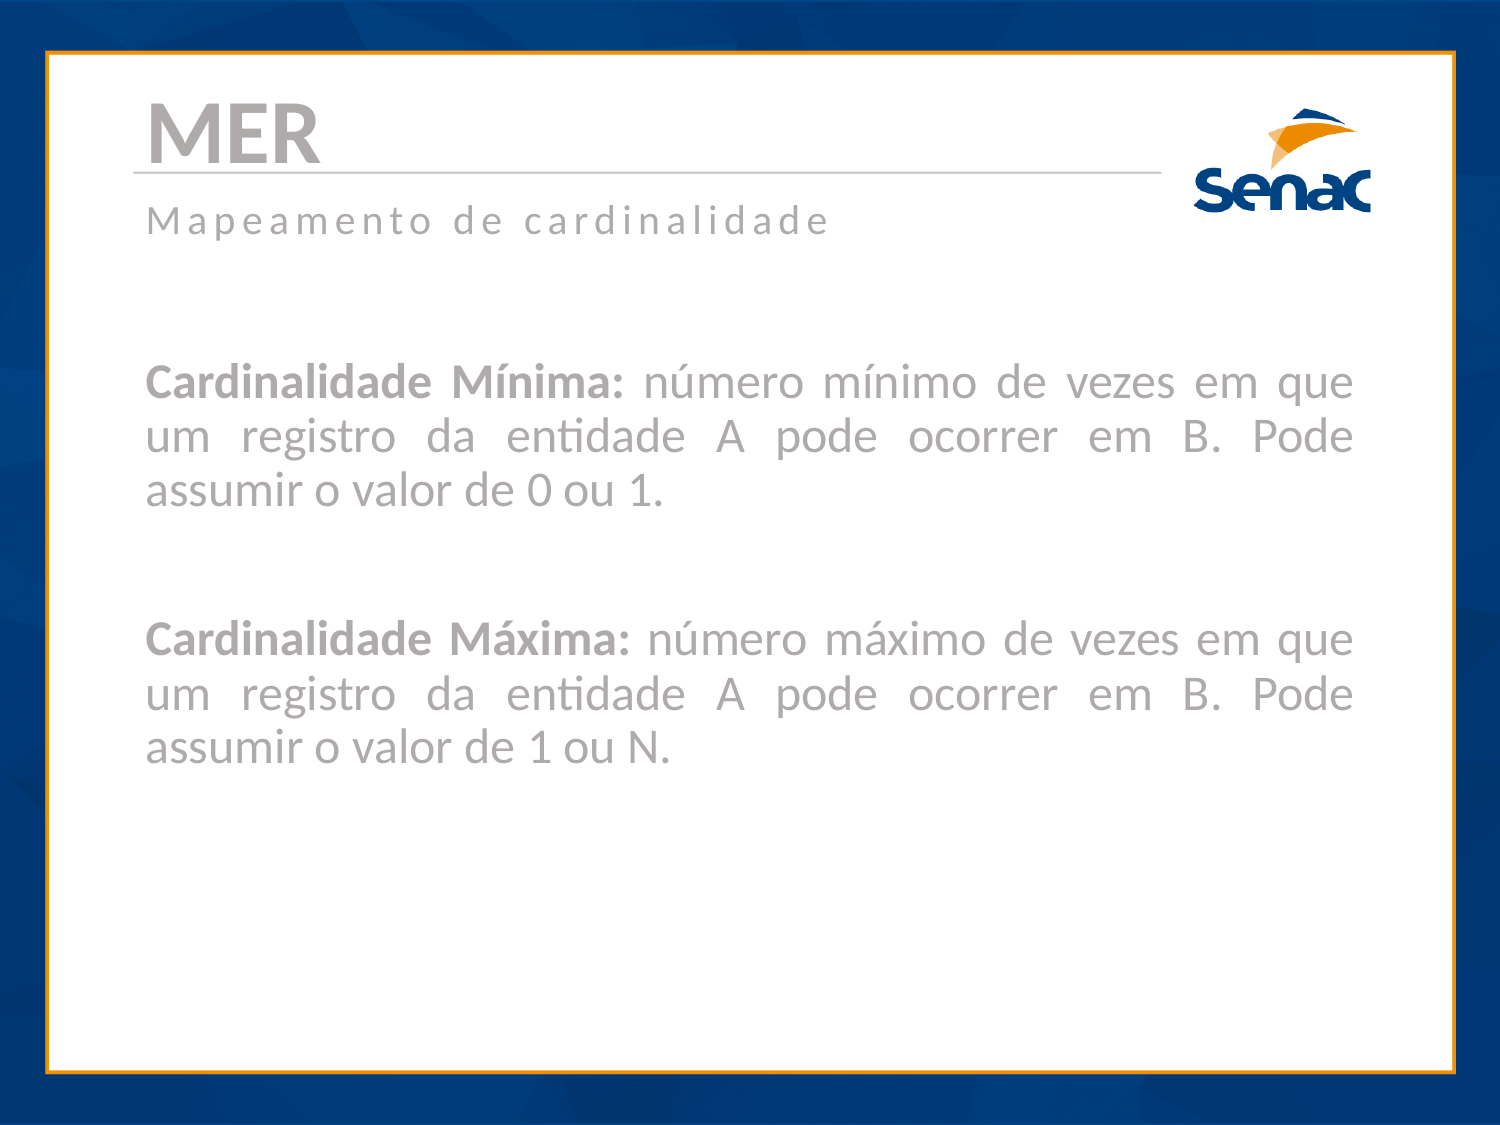

MER
Mapeamento de cardinalidade
Cardinalidade Mínima: número mínimo de vezes em que um registro da entidade A pode ocorrer em B. Pode assumir o valor de 0 ou 1.

Cardinalidade Máxima: número máximo de vezes em que um registro da entidade A pode ocorrer em B. Pode assumir o valor de 1 ou N.